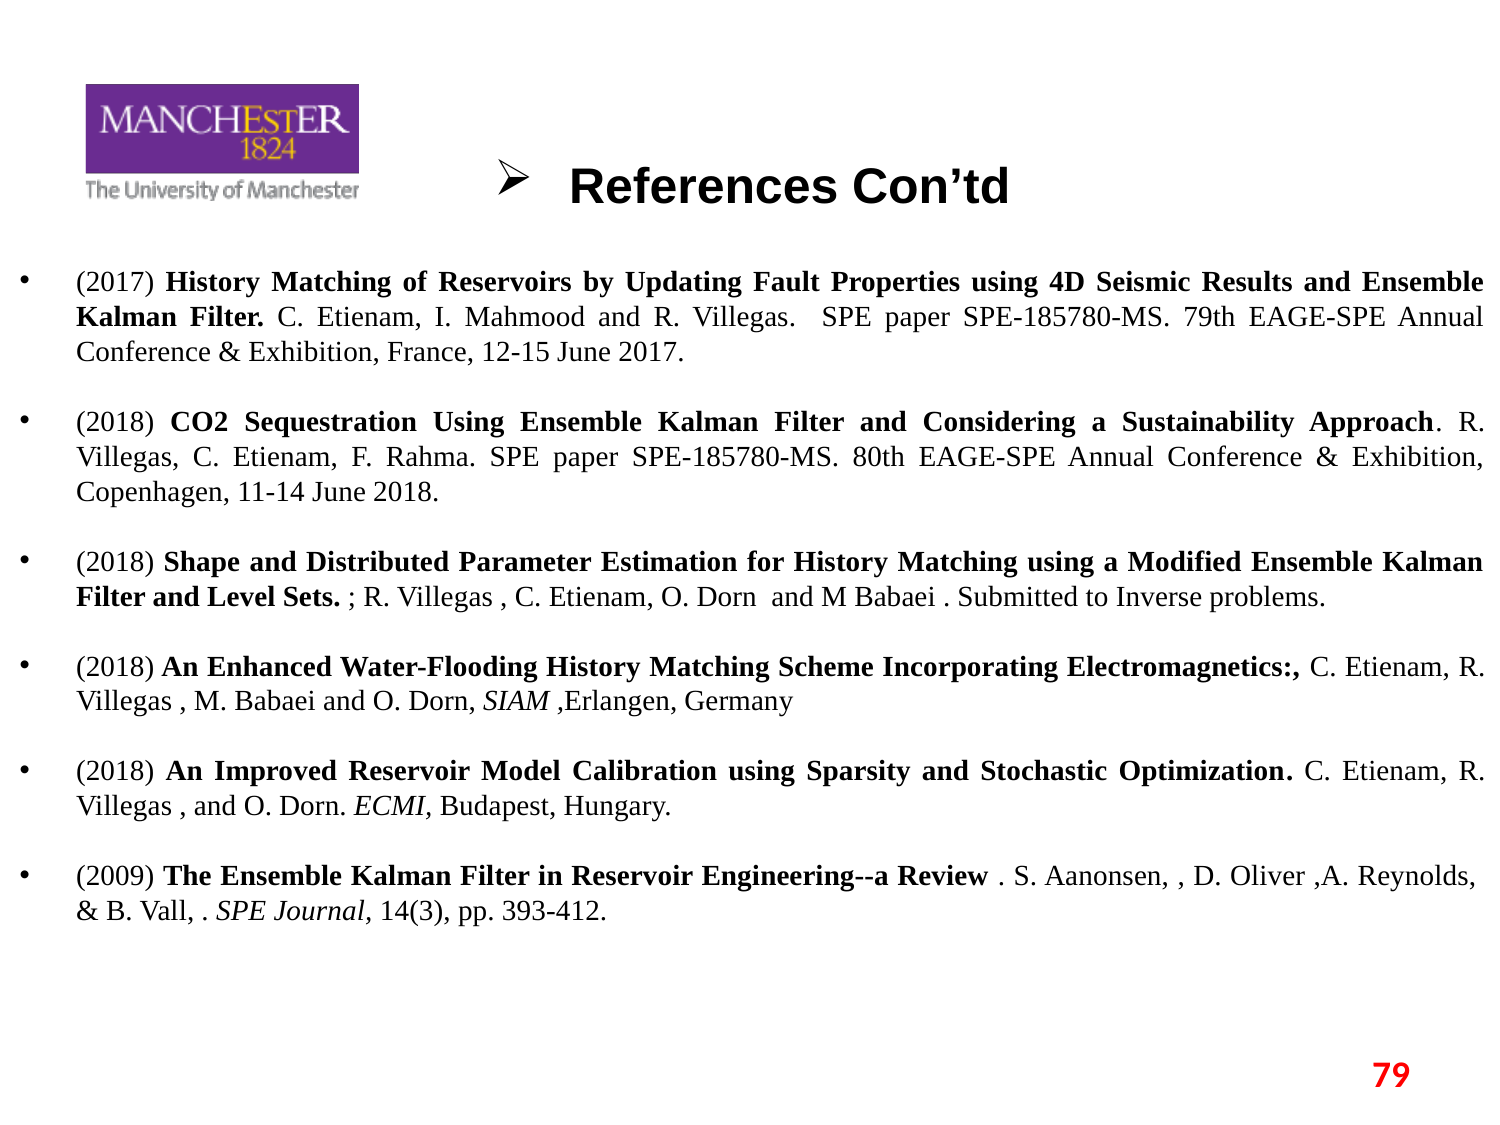

# References Con’td

(2017) History Matching of Reservoirs by Updating Fault Properties using 4D Seismic Results and Ensemble Kalman Filter. C. Etienam, I. Mahmood and R. Villegas.  SPE paper SPE-185780-MS. 79th EAGE-SPE Annual Conference & Exhibition, France, 12-15 June 2017.

(2018) CO2 Sequestration Using Ensemble Kalman Filter and Considering a Sustainability Approach. R. Villegas, C. Etienam, F. Rahma. SPE paper SPE-185780-MS. 80th EAGE-SPE Annual Conference & Exhibition, Copenhagen, 11-14 June 2018.

(2018) Shape and Distributed Parameter Estimation for History Matching using a Modified Ensemble Kalman Filter and Level Sets. ; R. Villegas , C. Etienam, O. Dorn  and M Babaei . Submitted to Inverse problems.

(2018) An Enhanced Water-Flooding History Matching Scheme Incorporating Electromagnetics:, C. Etienam, R. Villegas , M. Babaei and O. Dorn, SIAM ,Erlangen, Germany

(2018) An Improved Reservoir Model Calibration using Sparsity and Stochastic Optimization. C. Etienam, R. Villegas , and O. Dorn. ECMI, Budapest, Hungary.

(2009) The Ensemble Kalman Filter in Reservoir Engineering--a Review . S. Aanonsen, , D. Oliver ,A. Reynolds,  & B. Vall, . SPE Journal, 14(3), pp. 393-412.

79